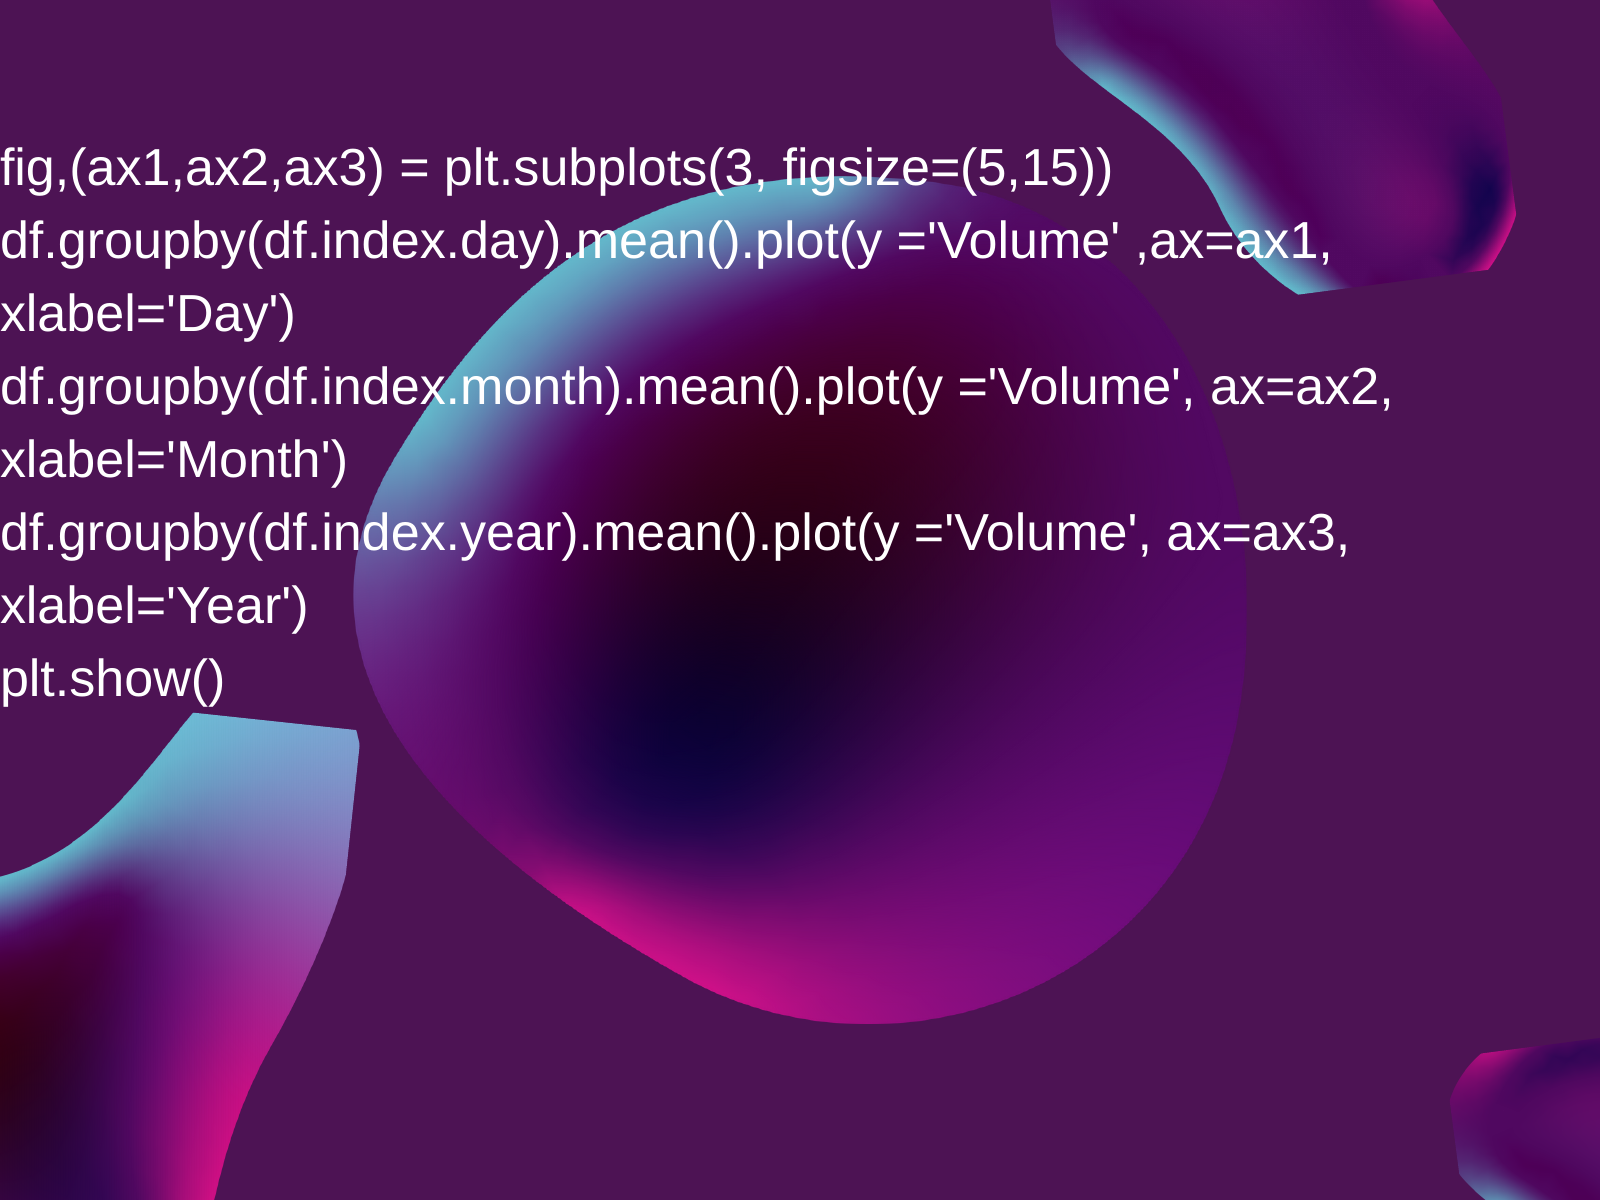

fig,(ax1,ax2,ax3) = plt.subplots(3, figsize=(5,15))
df.groupby(df.index.day).mean().plot(y ='Volume' ,ax=ax1, xlabel='Day')
df.groupby(df.index.month).mean().plot(y ='Volume', ax=ax2, xlabel='Month')
df.groupby(df.index.year).mean().plot(y ='Volume', ax=ax3, xlabel='Year')
plt.show()